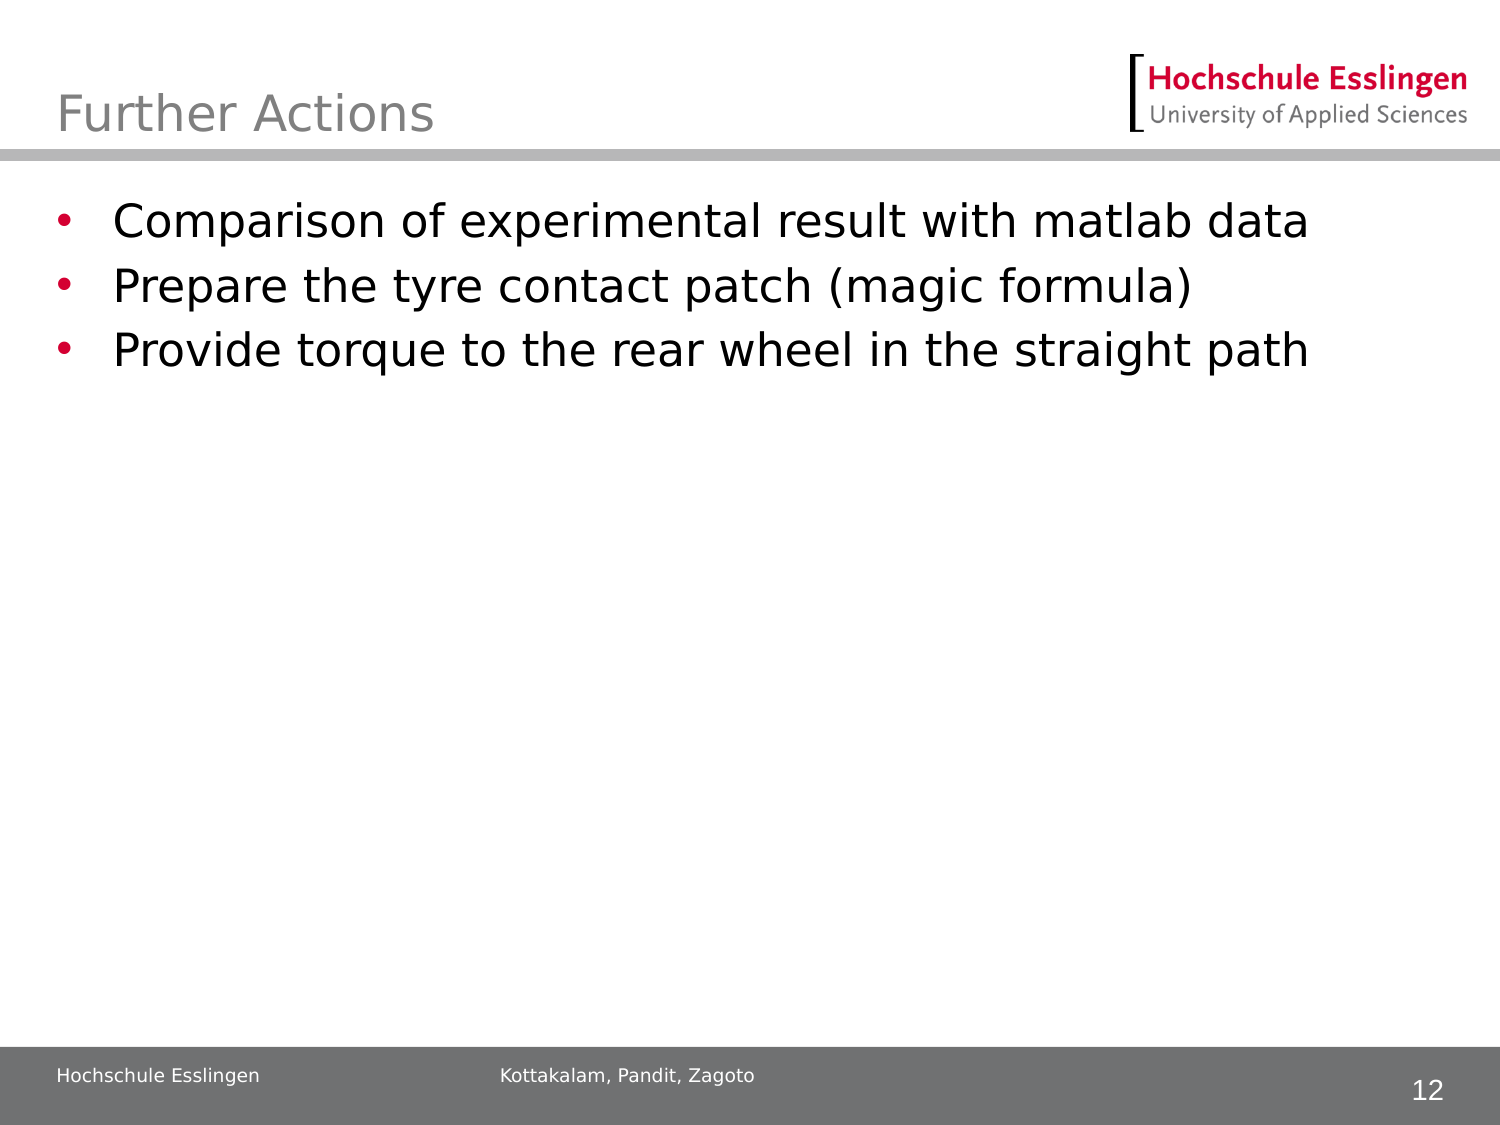

# Further Actions
Comparison of experimental result with matlab data
Prepare the tyre contact patch (magic formula)
Provide torque to the rear wheel in the straight path

Hochschule Esslingen                                        Kottakalam, Pandit, Zagoto